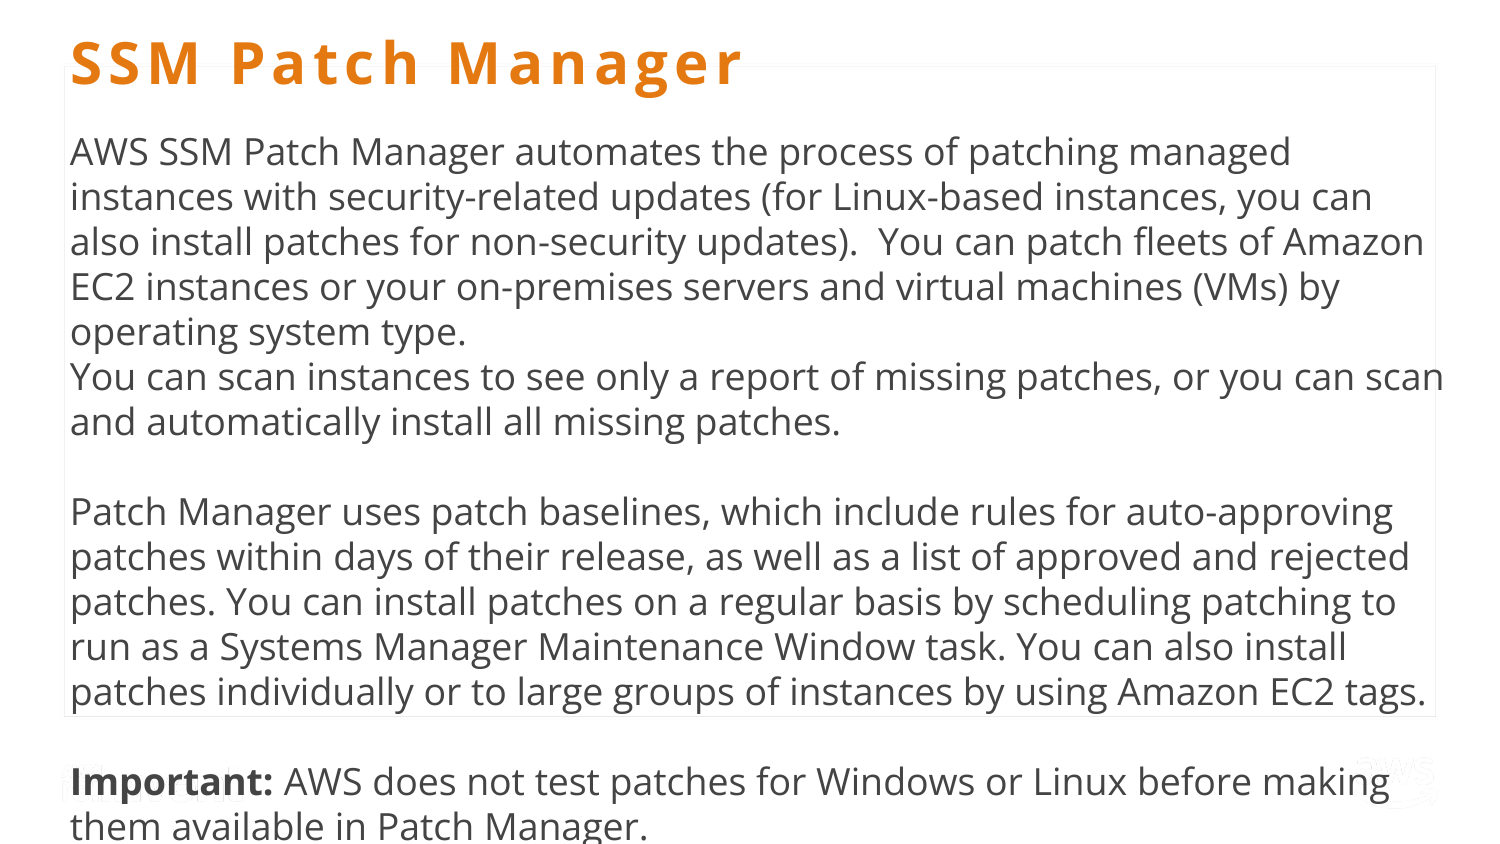

# SSM Patch Manager
AWS SSM Patch Manager automates the process of patching managed instances with security-related updates (for Linux-based instances, you can also install patches for non-security updates).  You can patch fleets of Amazon EC2 instances or your on-premises servers and virtual machines (VMs) by operating system type.
You can scan instances to see only a report of missing patches, or you can scan and automatically install all missing patches.

Patch Manager uses patch baselines, which include rules for auto-approving patches within days of their release, as well as a list of approved and rejected patches. You can install patches on a regular basis by scheduling patching to run as a Systems Manager Maintenance Window task. You can also install patches individually or to large groups of instances by using Amazon EC2 tags.

Important: AWS does not test patches for Windows or Linux before making them available in Patch Manager.